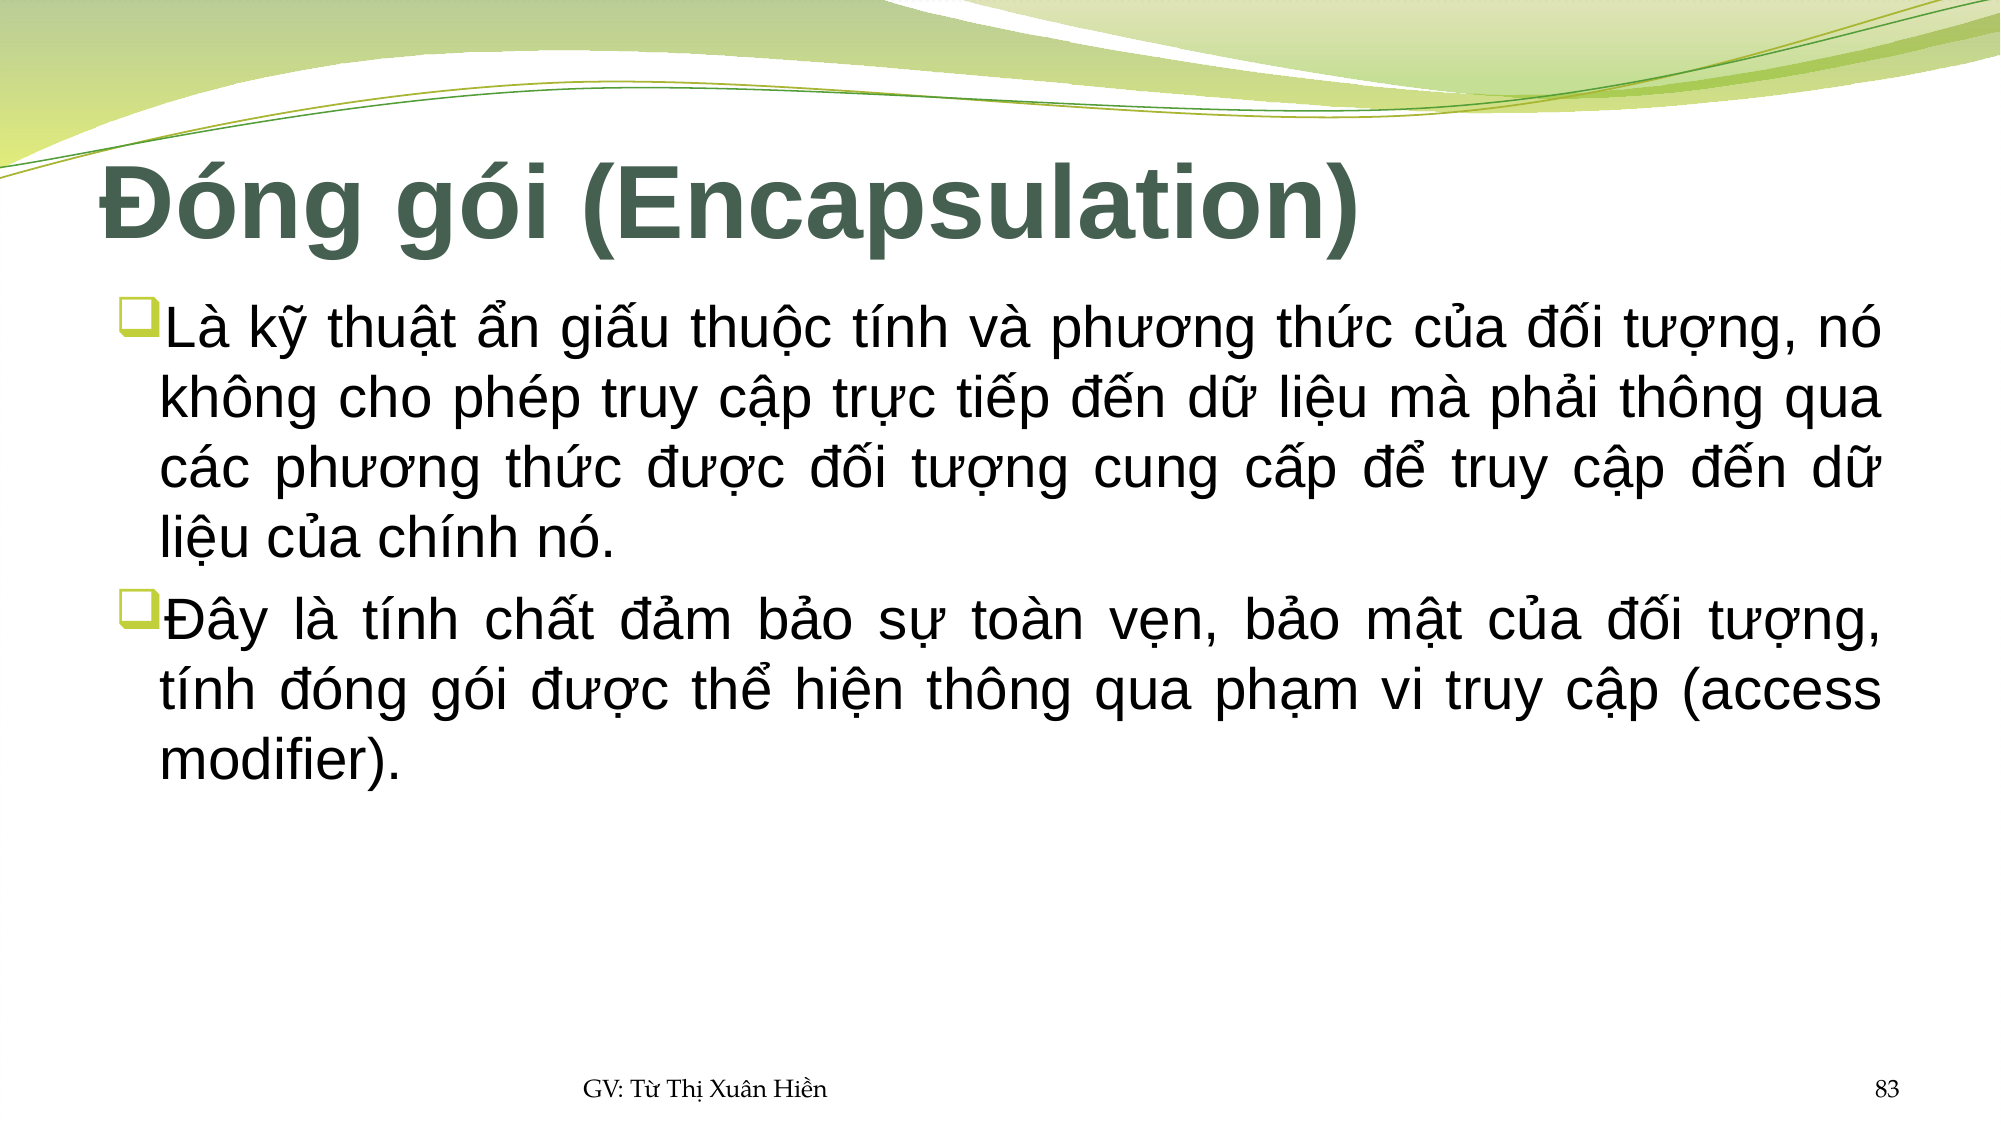

# Đóng gói (Encapsulation)
Là kỹ thuật ẩn giấu thuộc tính và phương thức của đối tượng, nó không cho phép truy cập trực tiếp đến dữ liệu mà phải thông qua các phương thức được đối tượng cung cấp để truy cập đến dữ liệu của chính nó.
Đây là tính chất đảm bảo sự toàn vẹn, bảo mật của đối tượng, tính đóng gói được thể hiện thông qua phạm vi truy cập (access modifier).

GV: Từ Thị Xuân Hiền
83